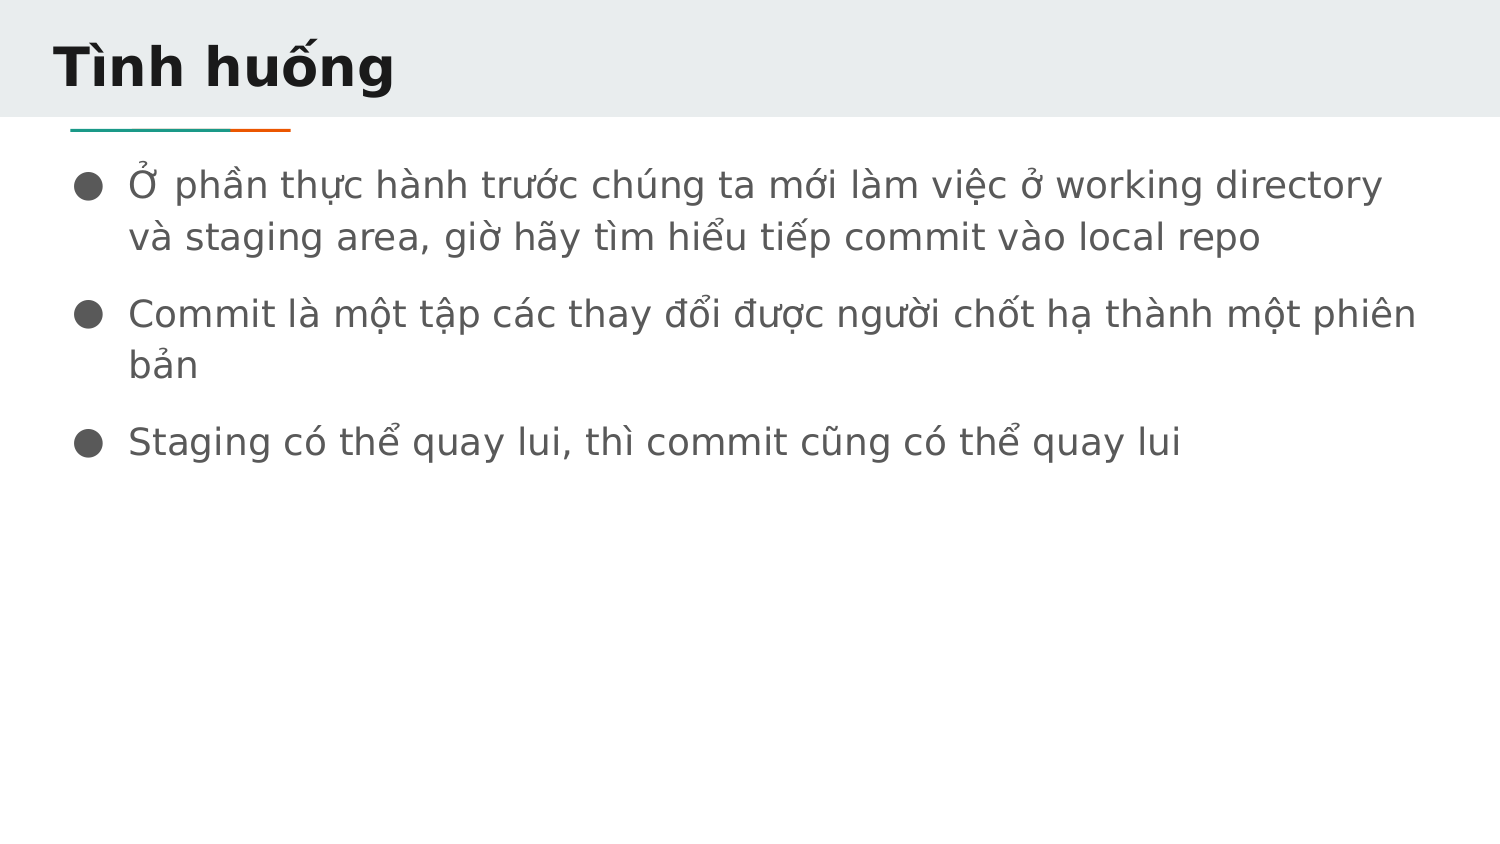

# Tình huống
Ở phần thực hành trước chúng ta mới làm việc ở working directory và staging area, giờ hãy tìm hiểu tiếp commit vào local repo
Commit là một tập các thay đổi được người chốt hạ thành một phiên bản
Staging có thể quay lui, thì commit cũng có thể quay lui